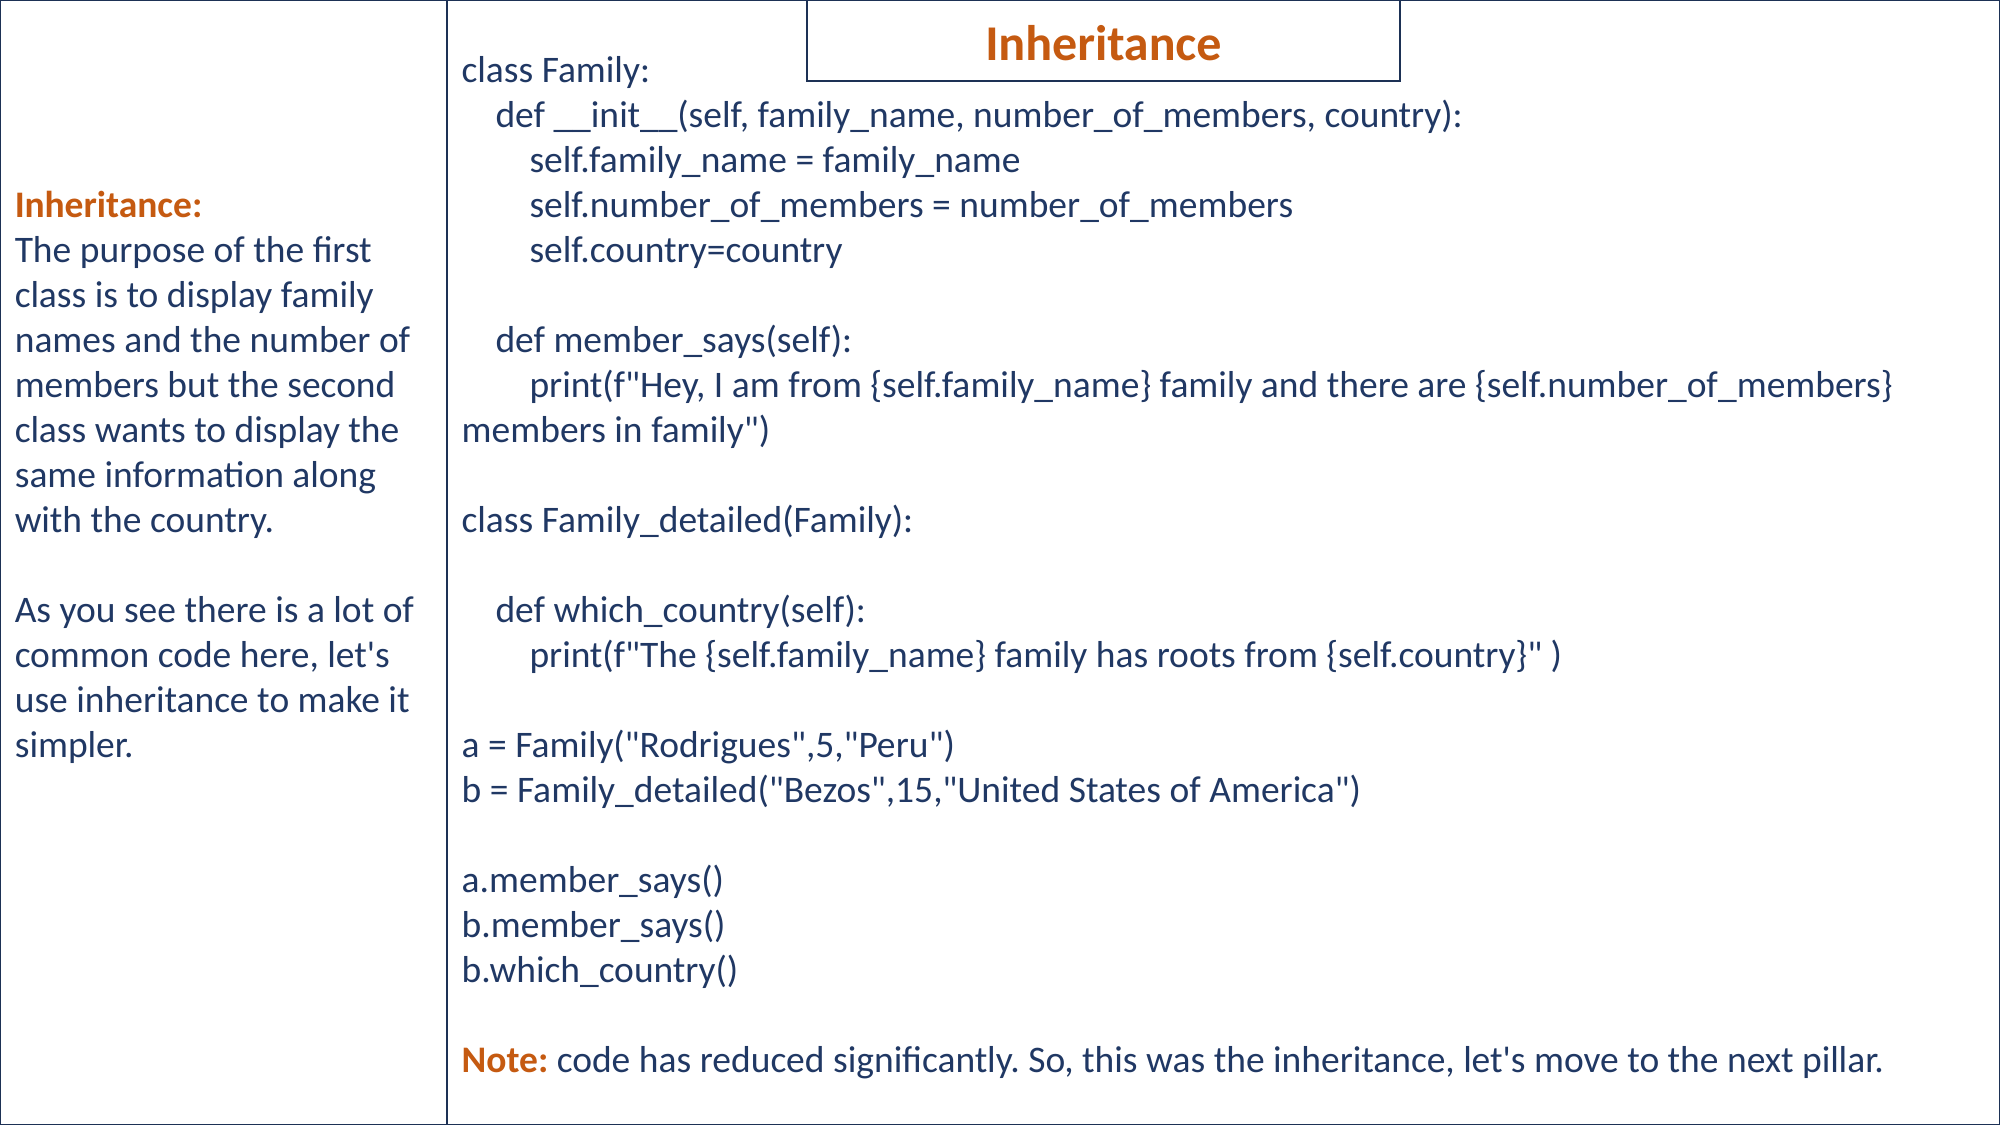

Inheritance:
The purpose of the first class is to display family names and the number of members but the second class wants to display the same information along with the country.

As you see there is a lot of common code here, let's use inheritance to make it simpler.

class Family:
    def __init__(self, family_name, number_of_members, country):
        self.family_name = family_name
        self.number_of_members = number_of_members
        self.country=country

    def member_says(self):
        print(f"Hey, I am from {self.family_name} family and there are {self.number_of_members} members in family")

class Family_detailed(Family):

    def which_country(self):
        print(f"The {self.family_name} family has roots from {self.country}" )

a = Family("Rodrigues",5,"Peru")
b = Family_detailed("Bezos",15,"United States of America")

a.member_says()
b.member_says()
b.which_country()

Note: code has reduced significantly. So, this was the inheritance, let's move to the next pillar.
Pillars of OOP

Inheritance